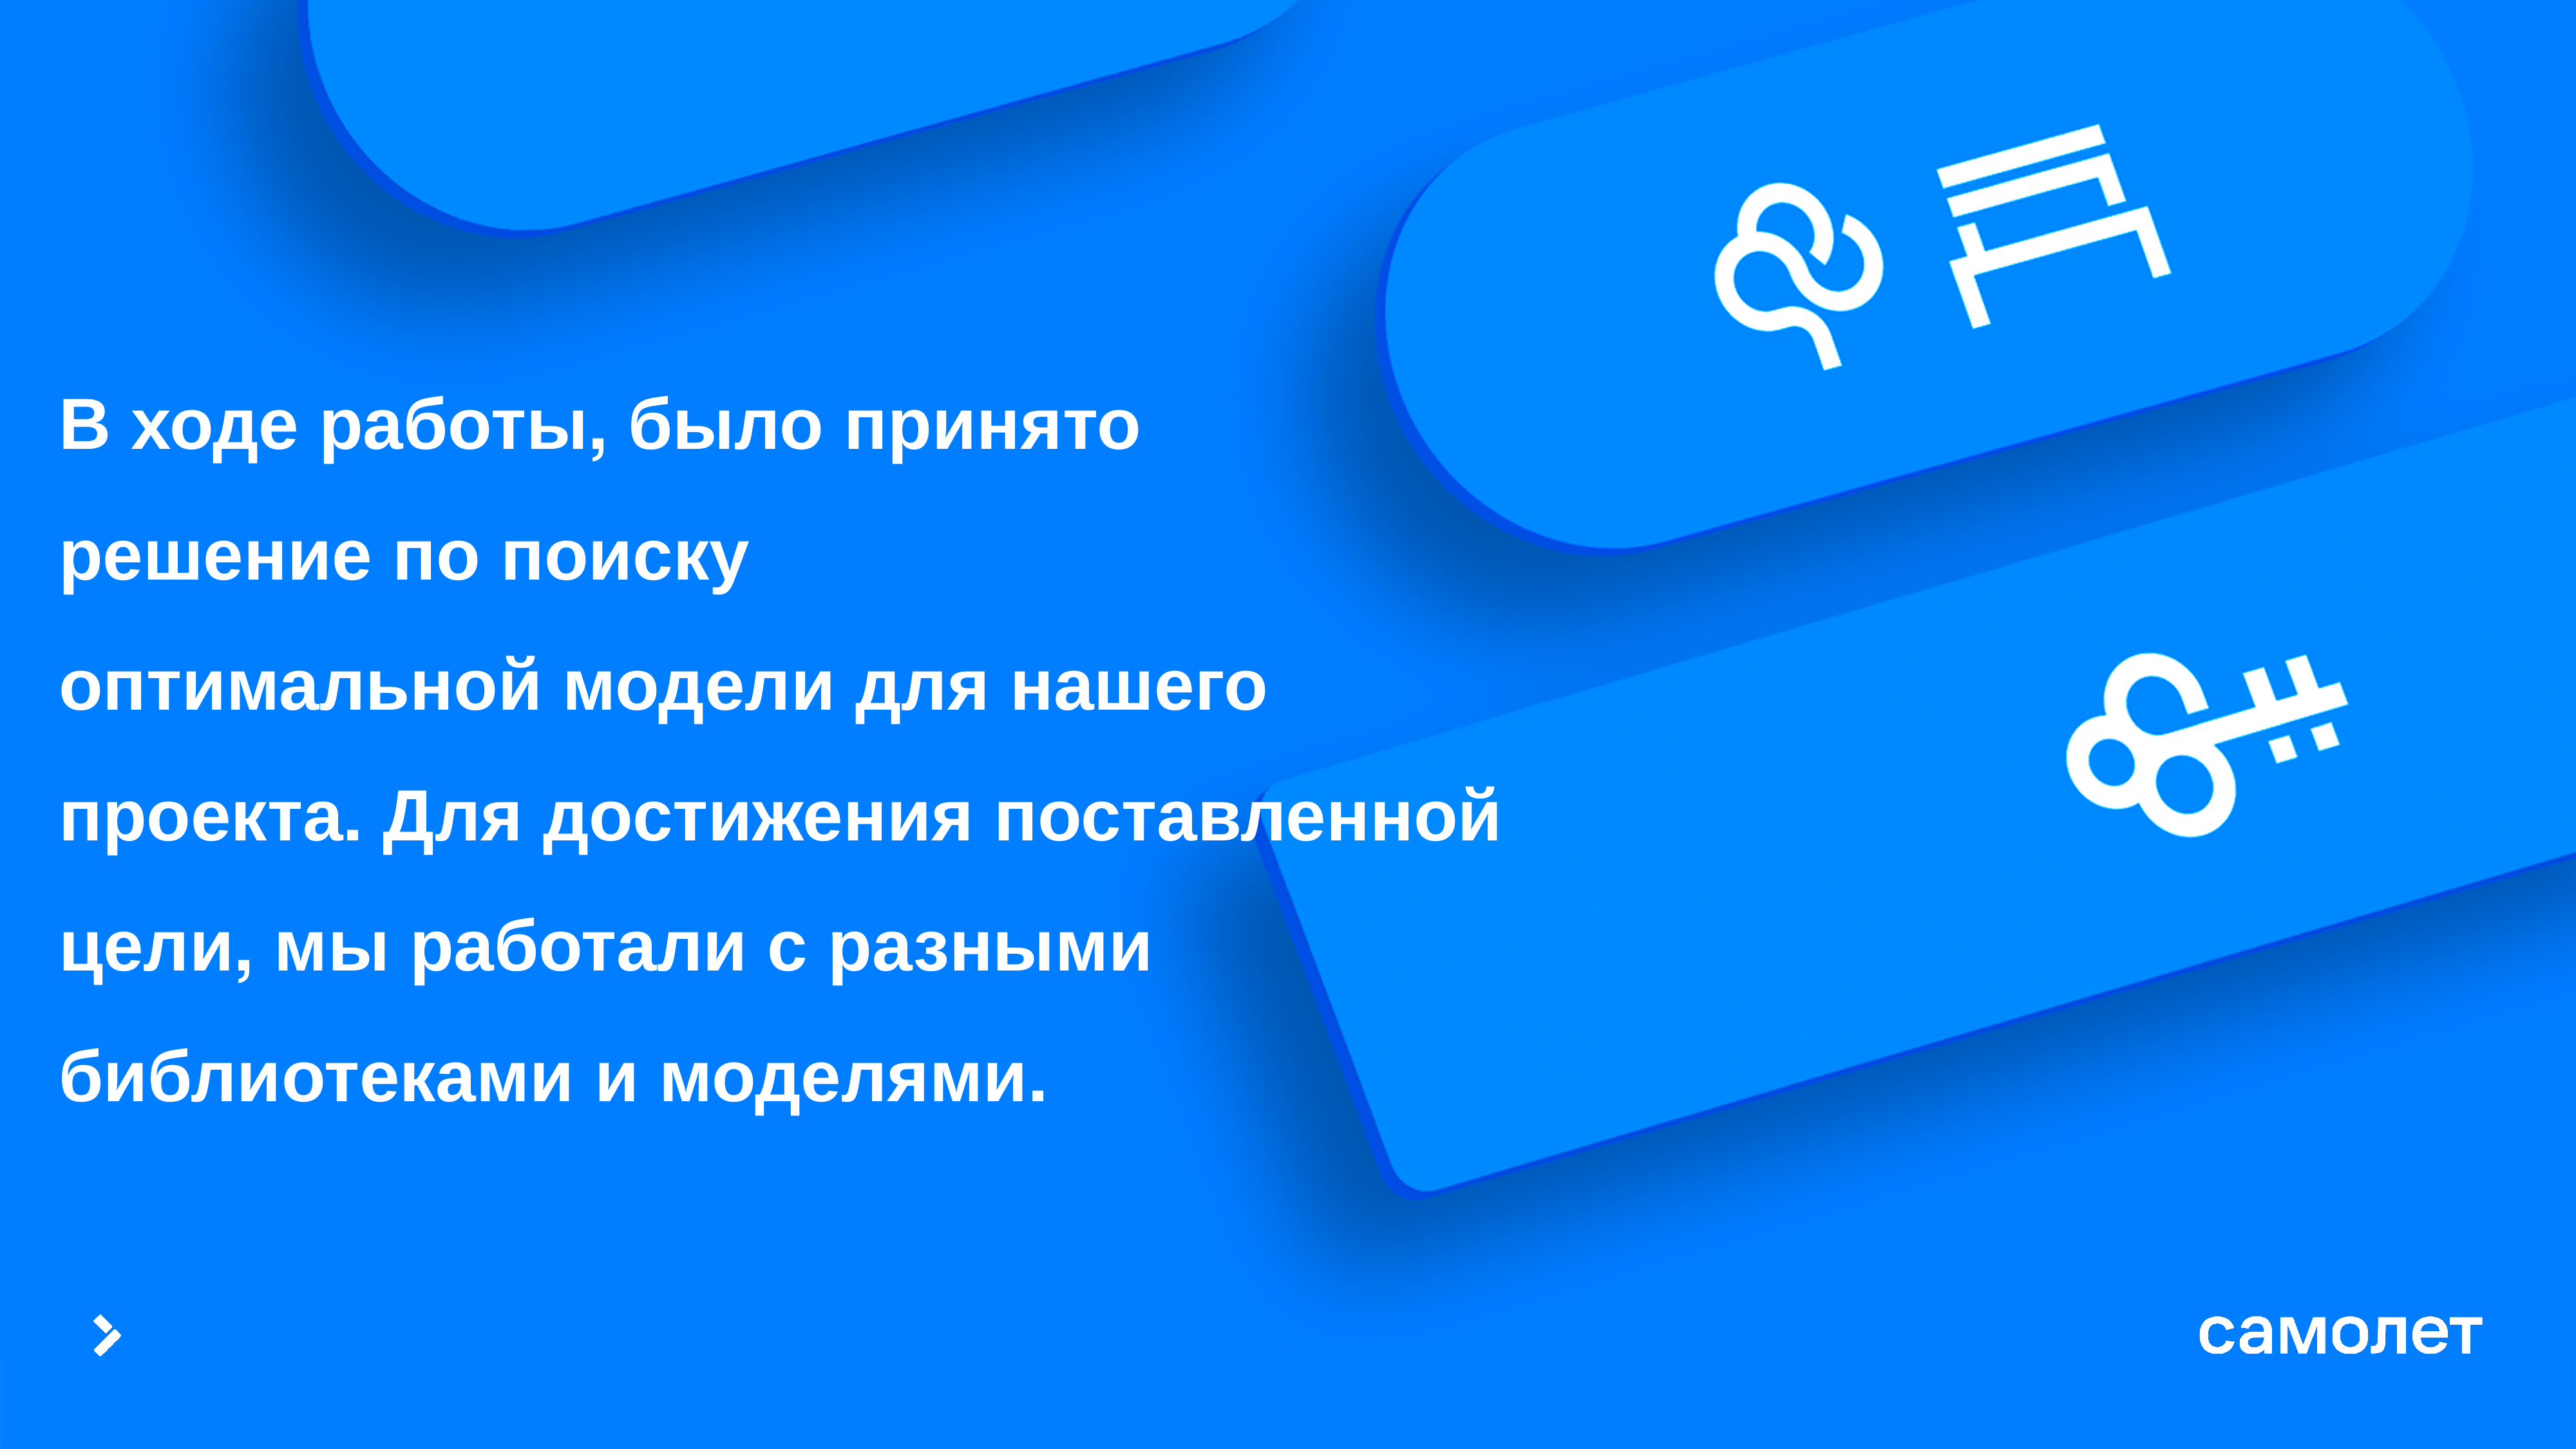

# В ходе работы, было принято решение по поиску оптимальной модели для нашего проекта. Для достижения поставленной цели, мы работали с разными библиотеками и моделями.